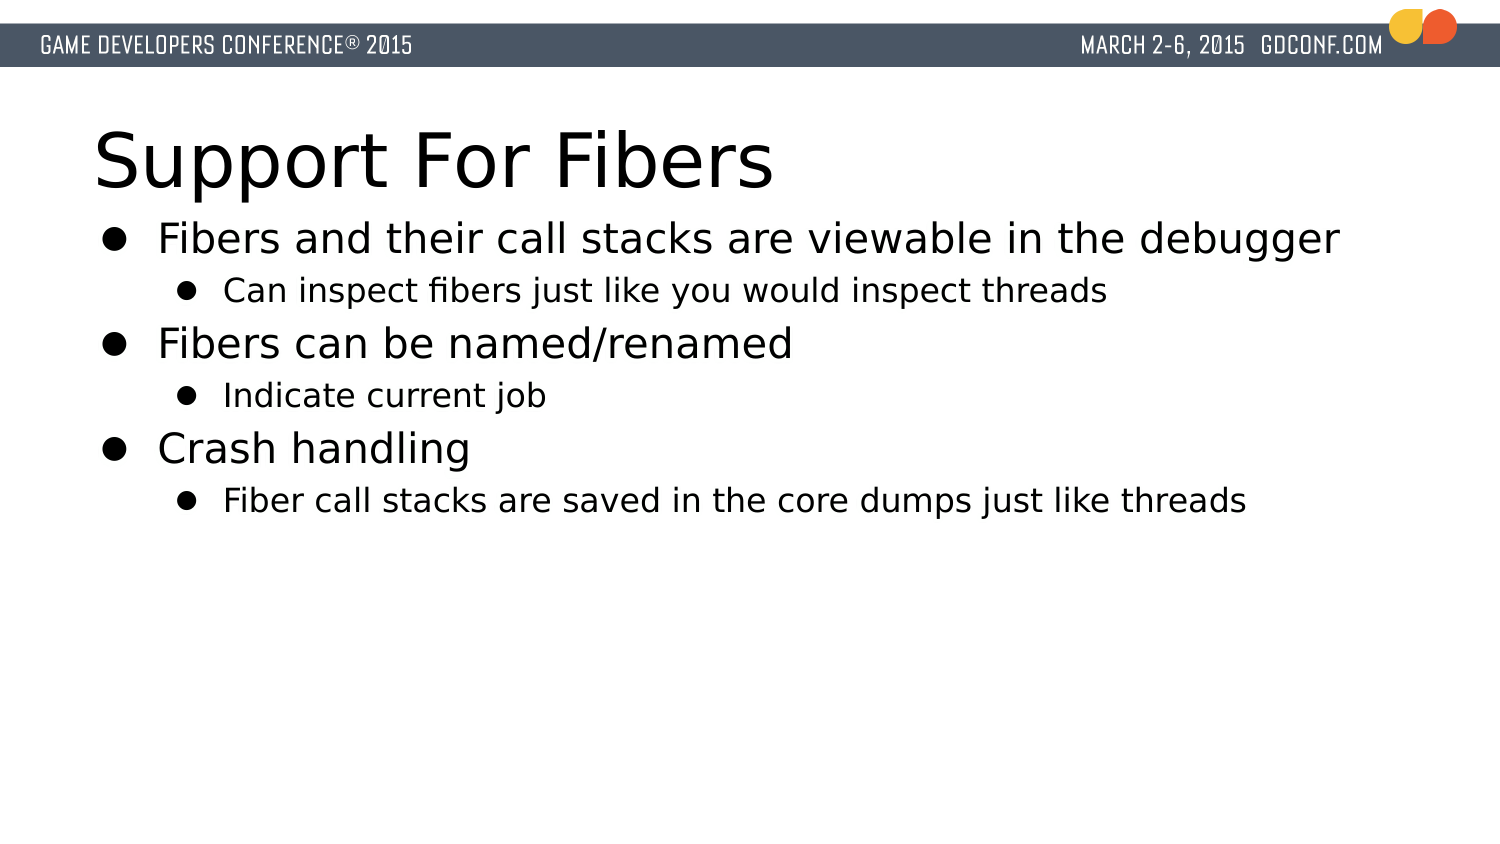

# Support For Fibers
Fibers and their call stacks are viewable in the debugger
Can inspect fibers just like you would inspect threads
Fibers can be named/renamed
Indicate current job
Crash handling
Fiber call stacks are saved in the core dumps just like threads